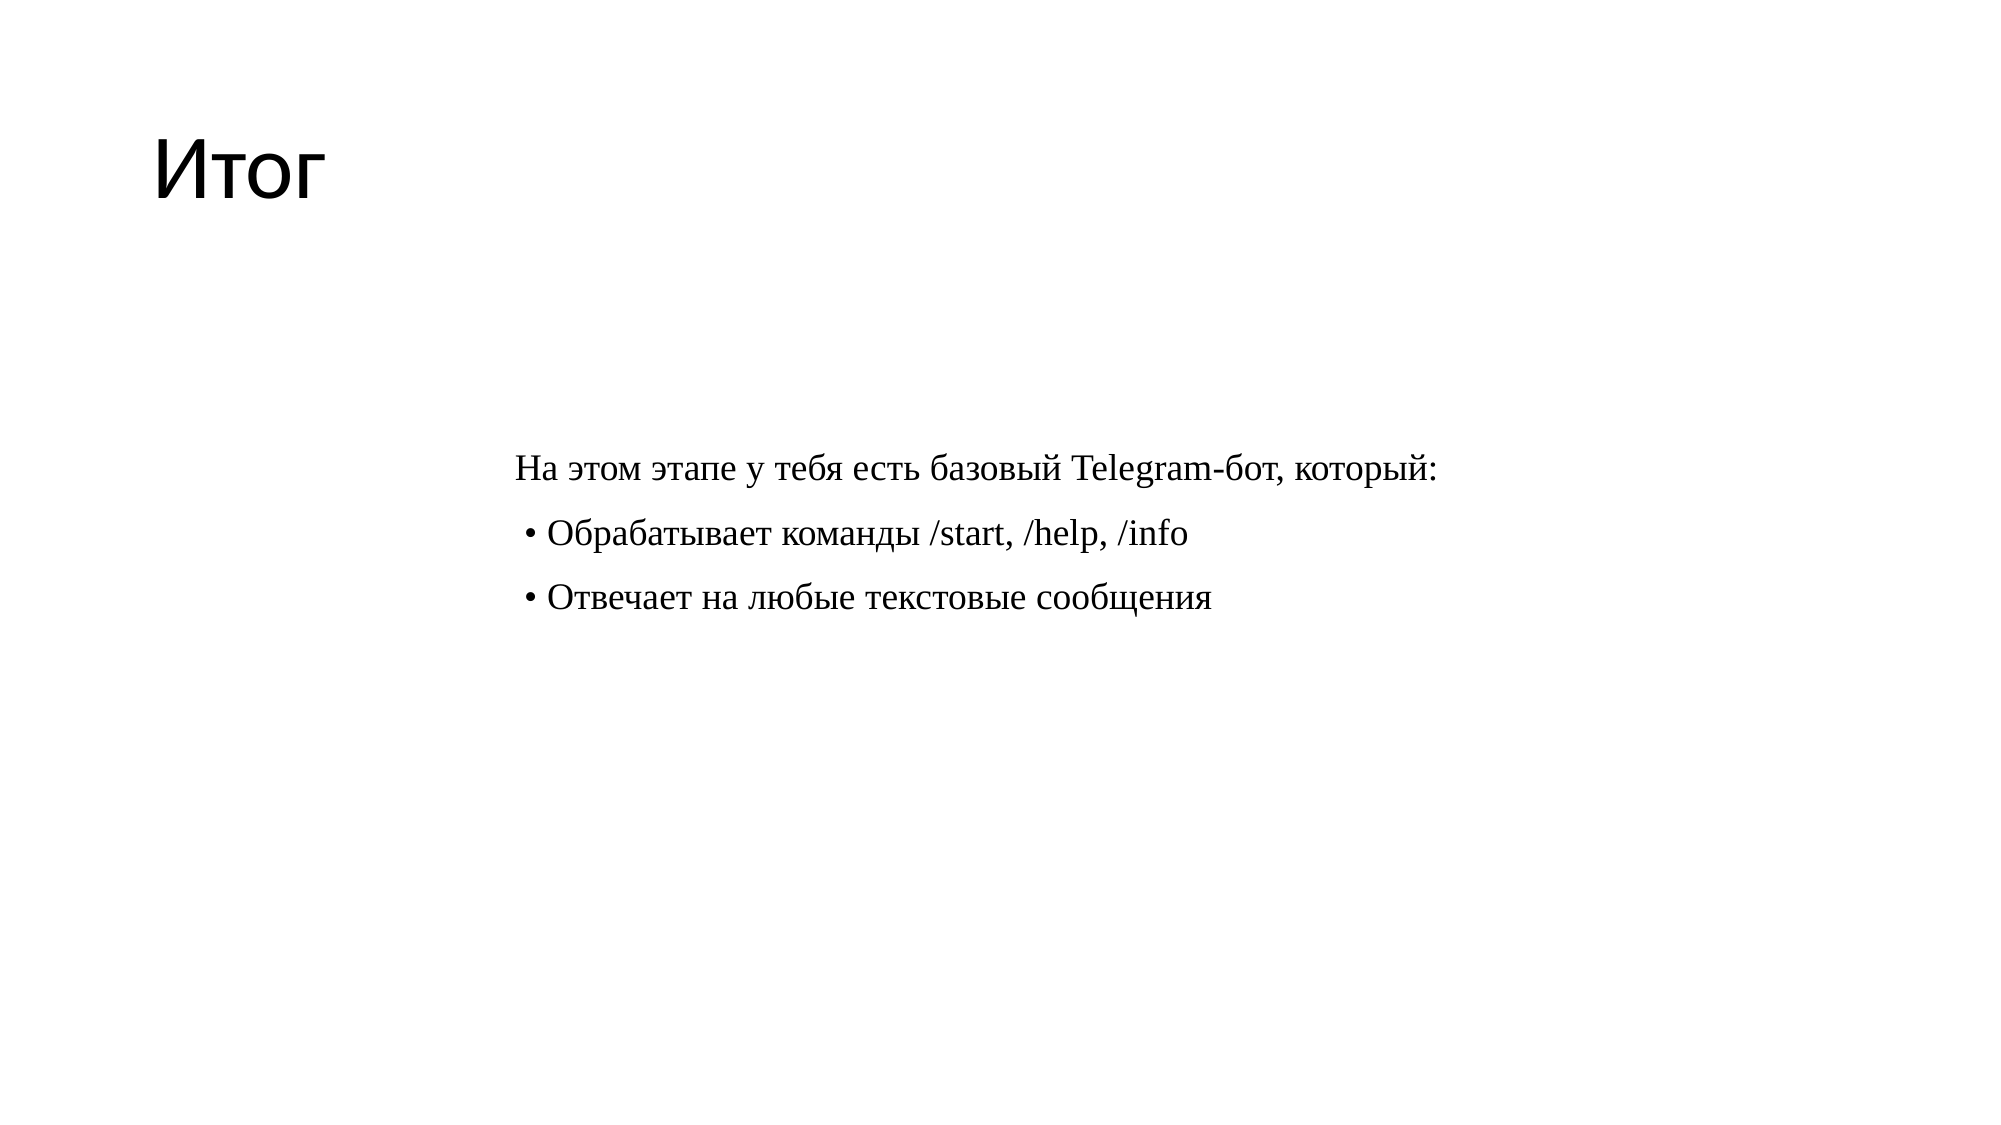

# Итог
На этом этапе у тебя есть базовый Telegram-бот, который:
 • Обрабатывает команды /start, /help, /info
 • Отвечает на любые текстовые сообщения